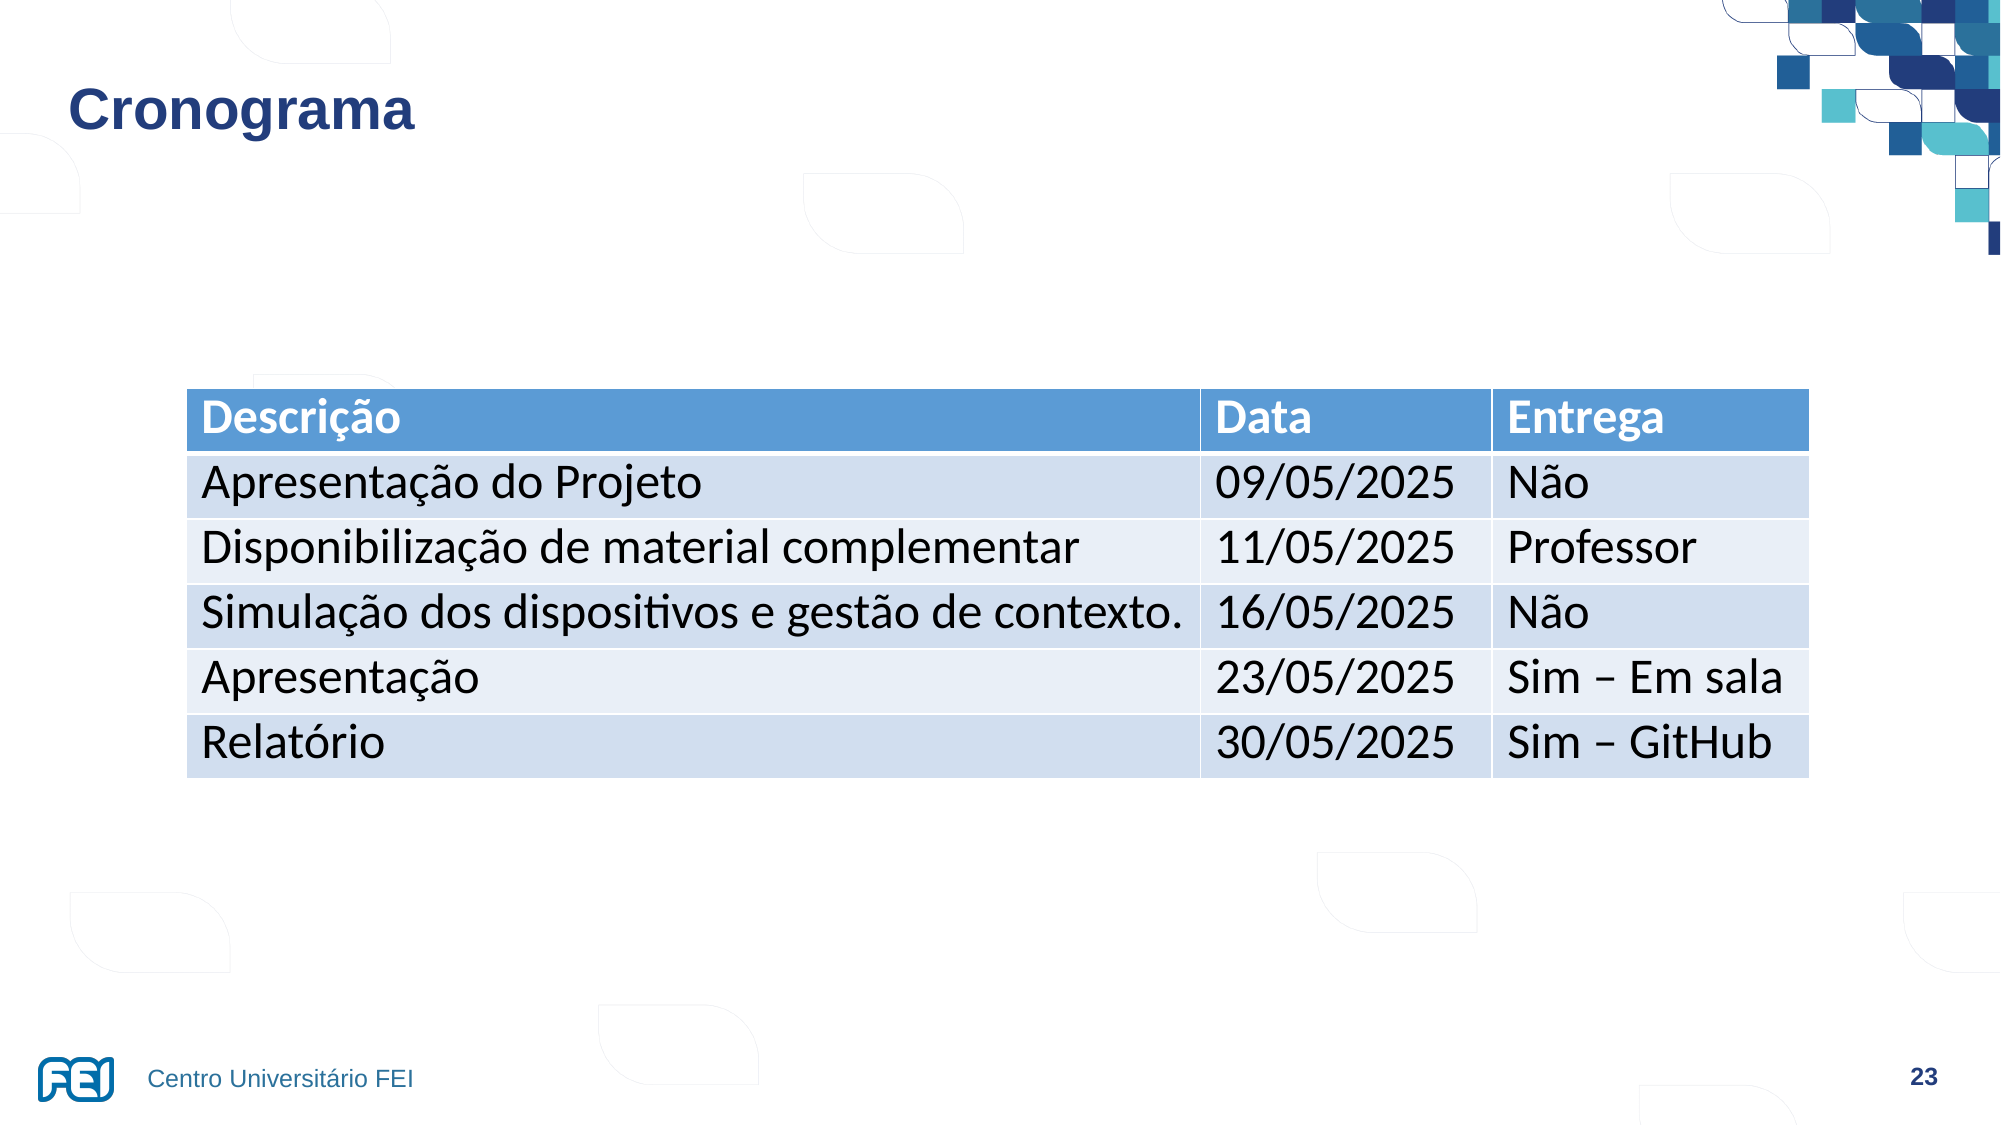

# Cronograma
| Descrição | Data | Entrega |
| --- | --- | --- |
| Apresentação do Projeto | 09/05/2025 | Não |
| Disponibilização de material complementar | 11/05/2025 | Professor |
| Simulação dos dispositivos e gestão de contexto. | 16/05/2025 | Não |
| Apresentação | 23/05/2025 | Sim – Em sala |
| Relatório | 30/05/2025 | Sim – GitHub |
23
Centro Universitário FEI